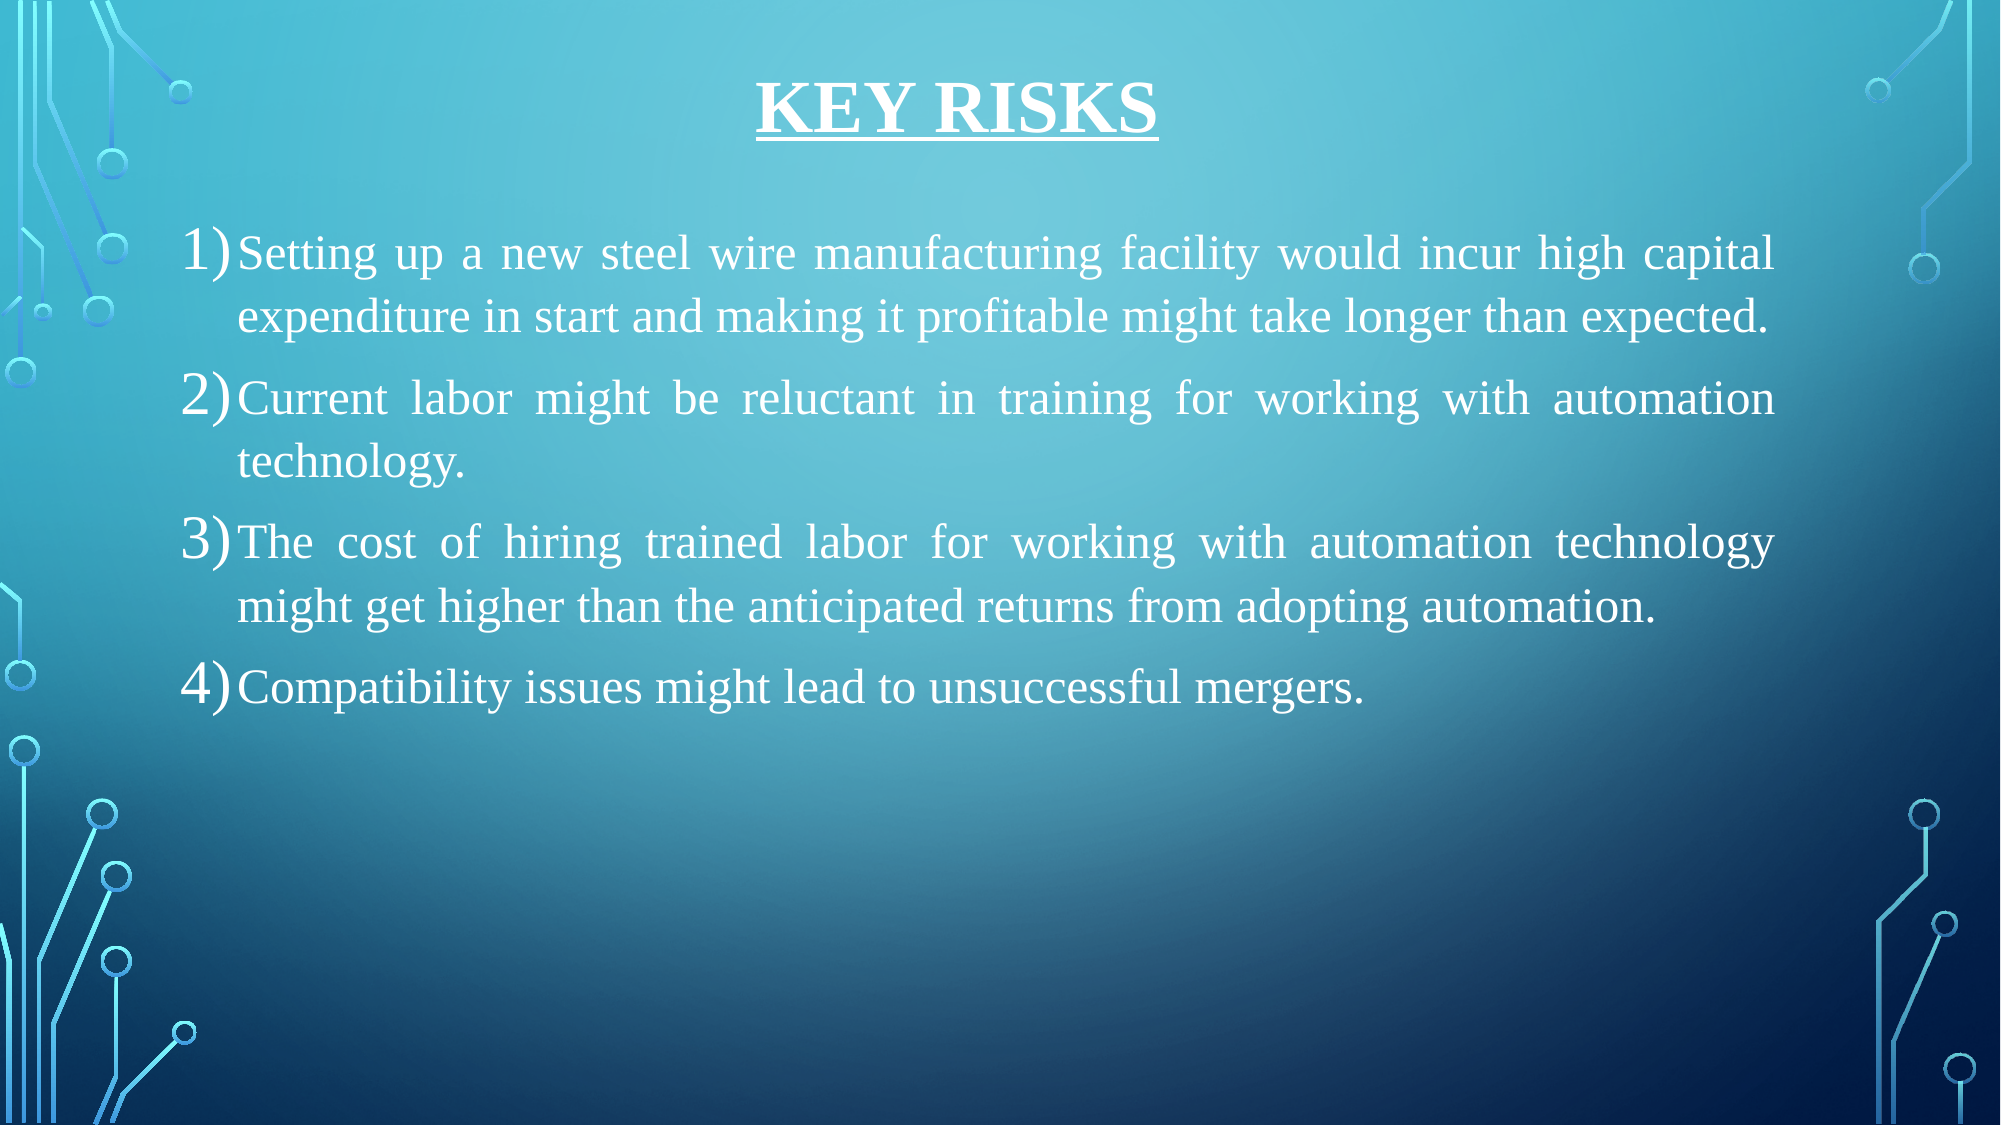

# Key Risks
Setting up a new steel wire manufacturing facility would incur high capital expenditure in start and making it profitable might take longer than expected.
Current labor might be reluctant in training for working with automation technology.
The cost of hiring trained labor for working with automation technology might get higher than the anticipated returns from adopting automation.
Compatibility issues might lead to unsuccessful mergers.